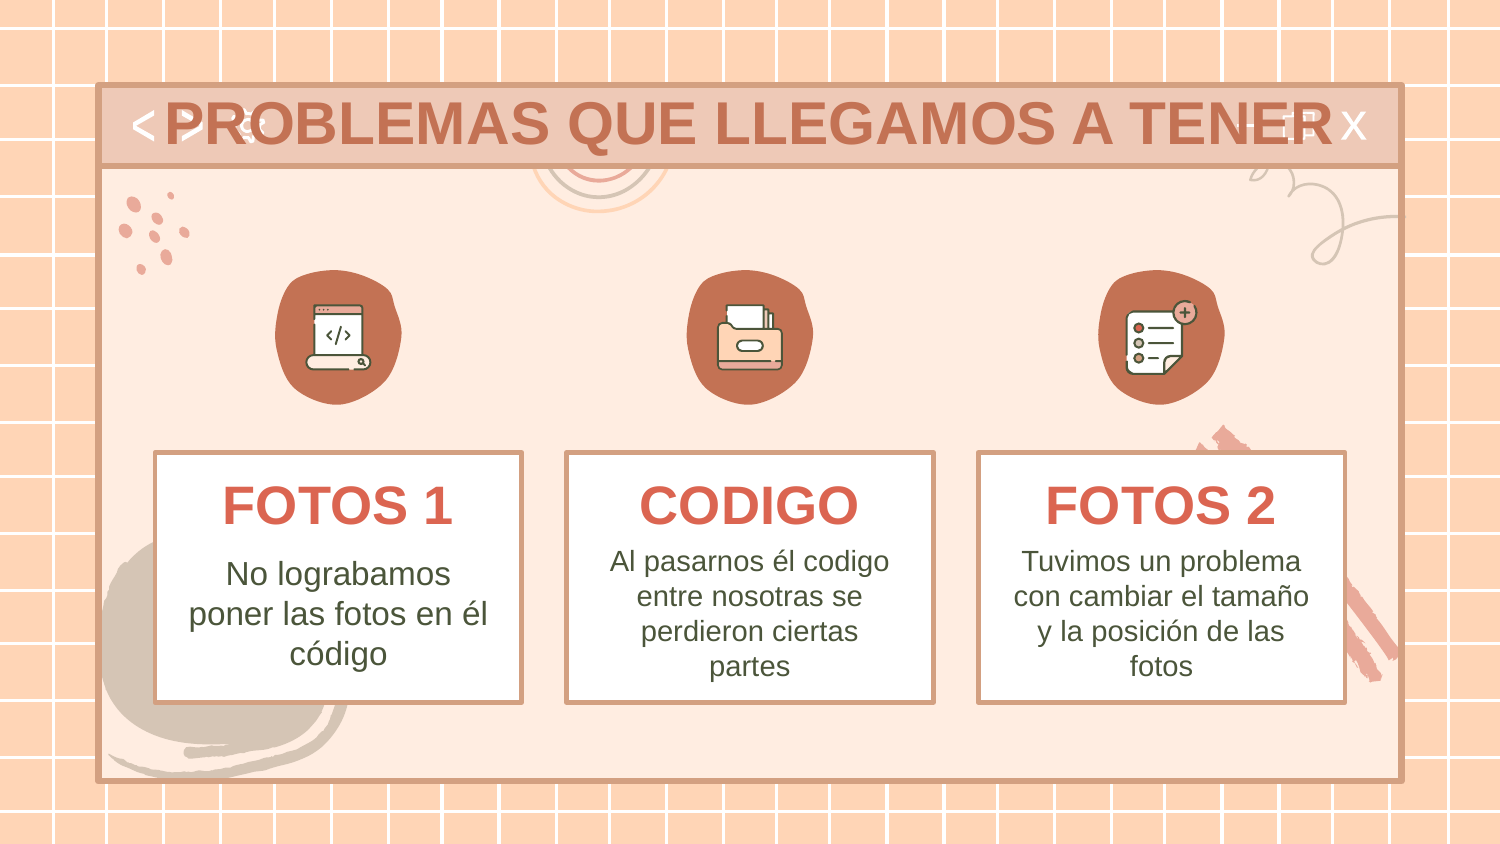

# PROBLEMAS QUE LLEGAMOS A TENER

FOTOS 1
CODIGO
FOTOS 2
No lograbamos poner las fotos en él código
Al pasarnos él codigo entre nosotras se perdieron ciertas partes
Tuvimos un problema con cambiar el tamaño y la posición de las fotos